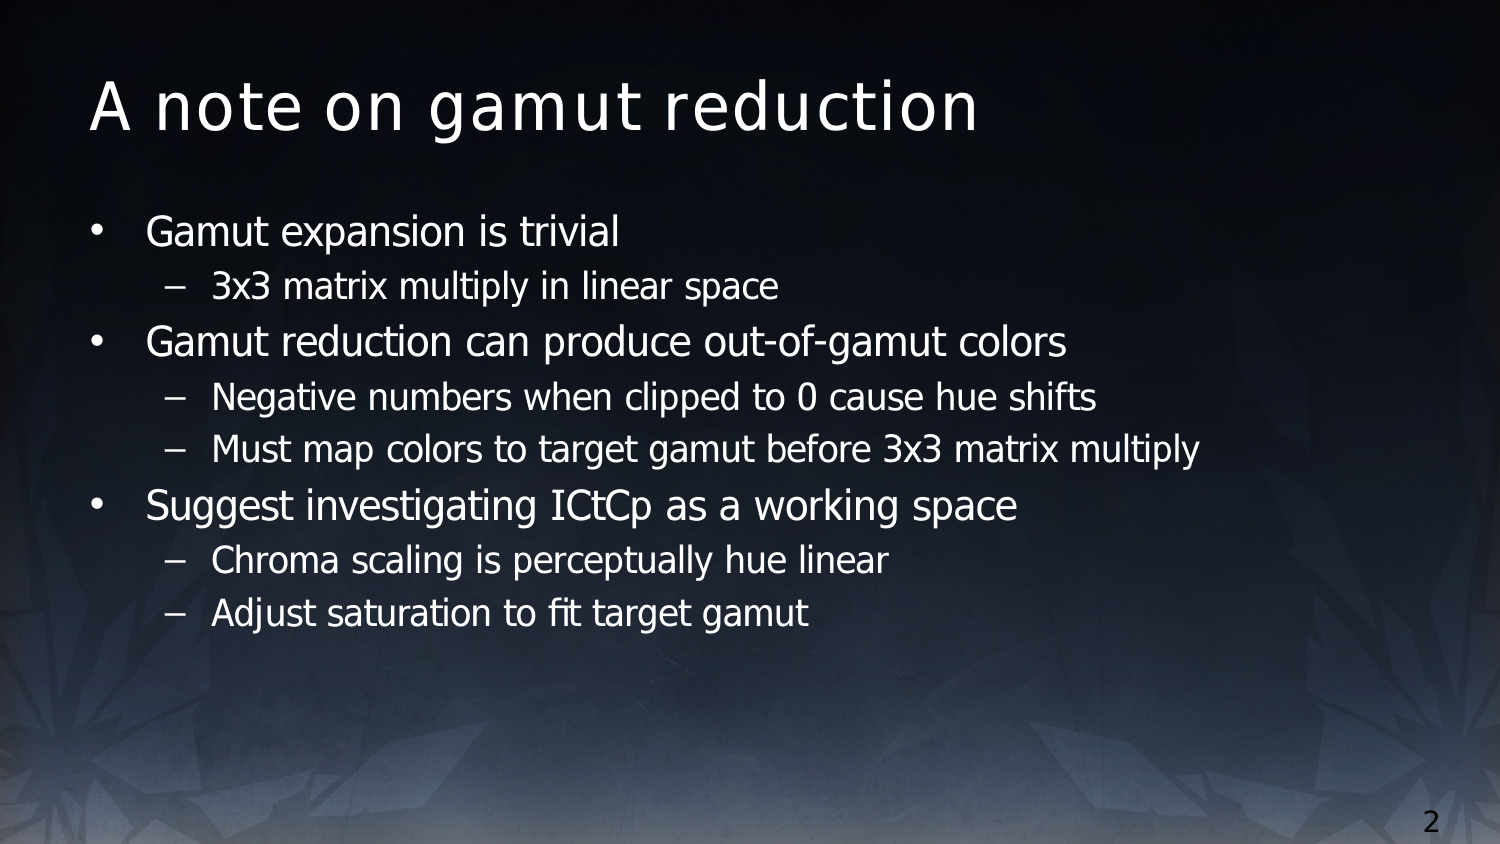

# A note on gamut reduction
Gamut expansion is trivial
3x3 matrix multiply in linear space
Gamut reduction can produce out-of-gamut colors
Negative numbers when clipped to 0 cause hue shifts
Must map colors to target gamut before 3x3 matrix multiply
Suggest investigating ICtCp as a working space
Chroma scaling is perceptually hue linear
Adjust saturation to fit target gamut
2